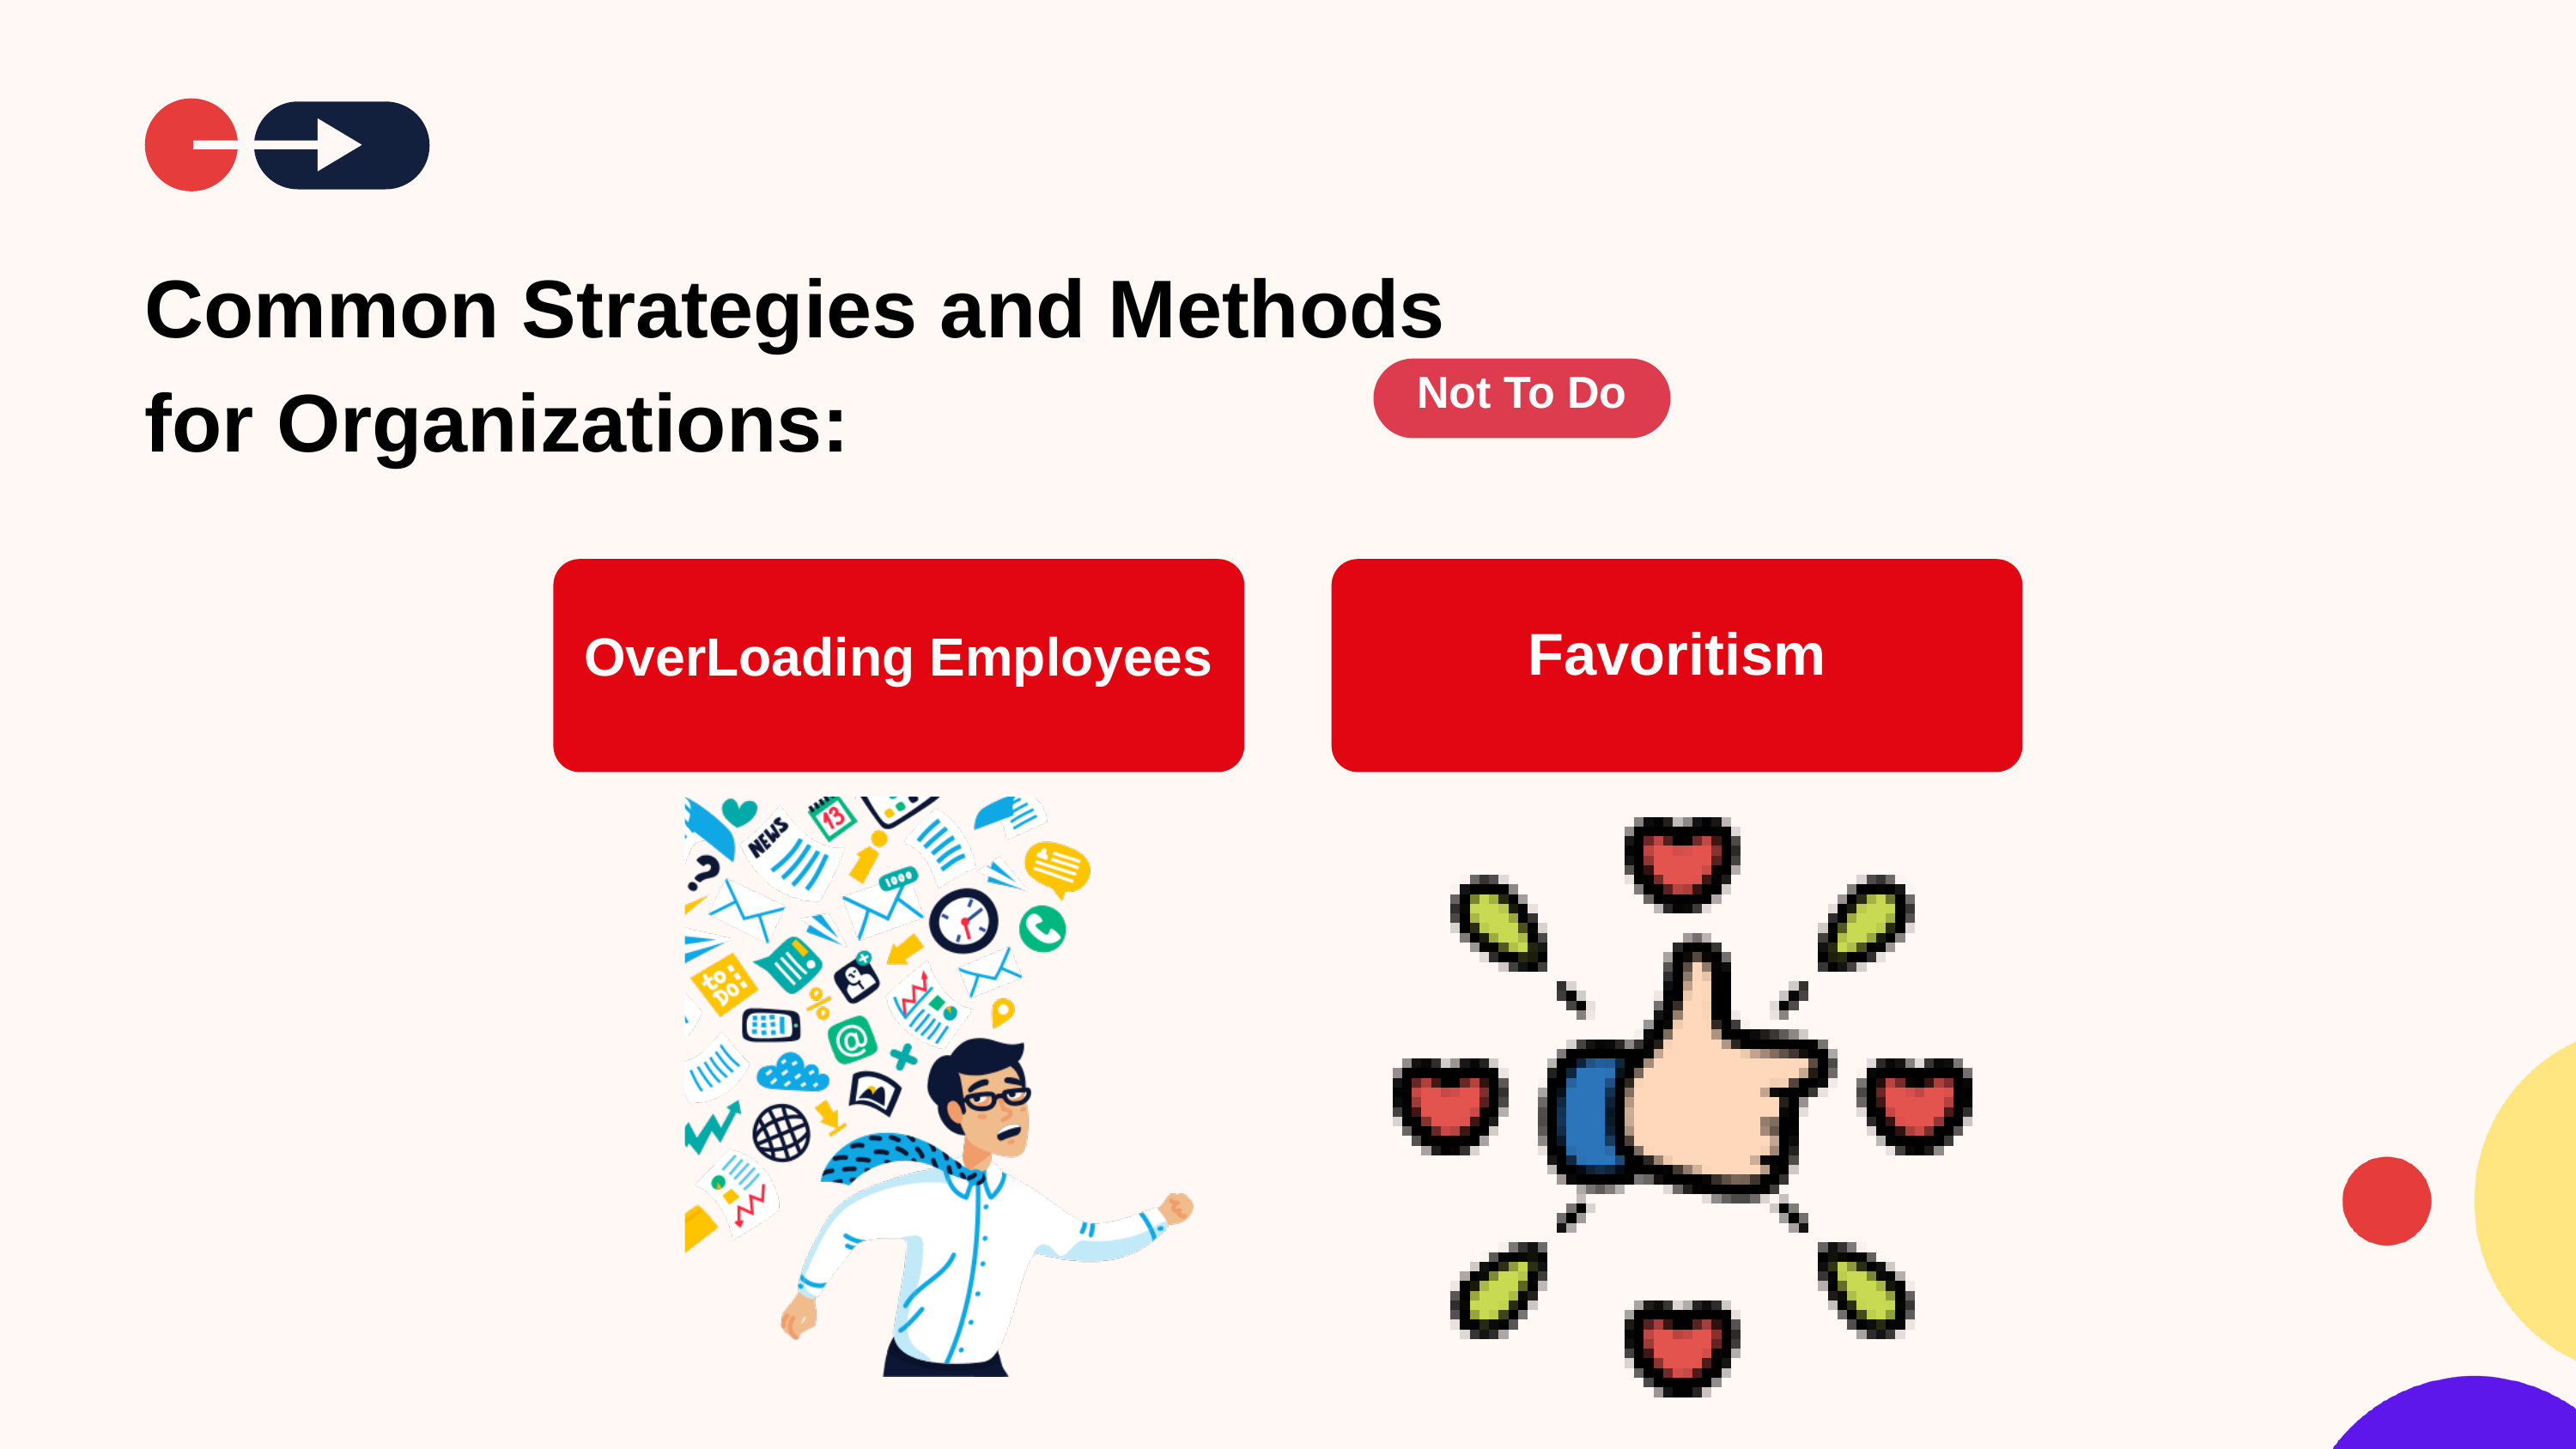

Common Strategies and Methods for Organizations:

Not To Do

OverLoading Employees

Favoritism